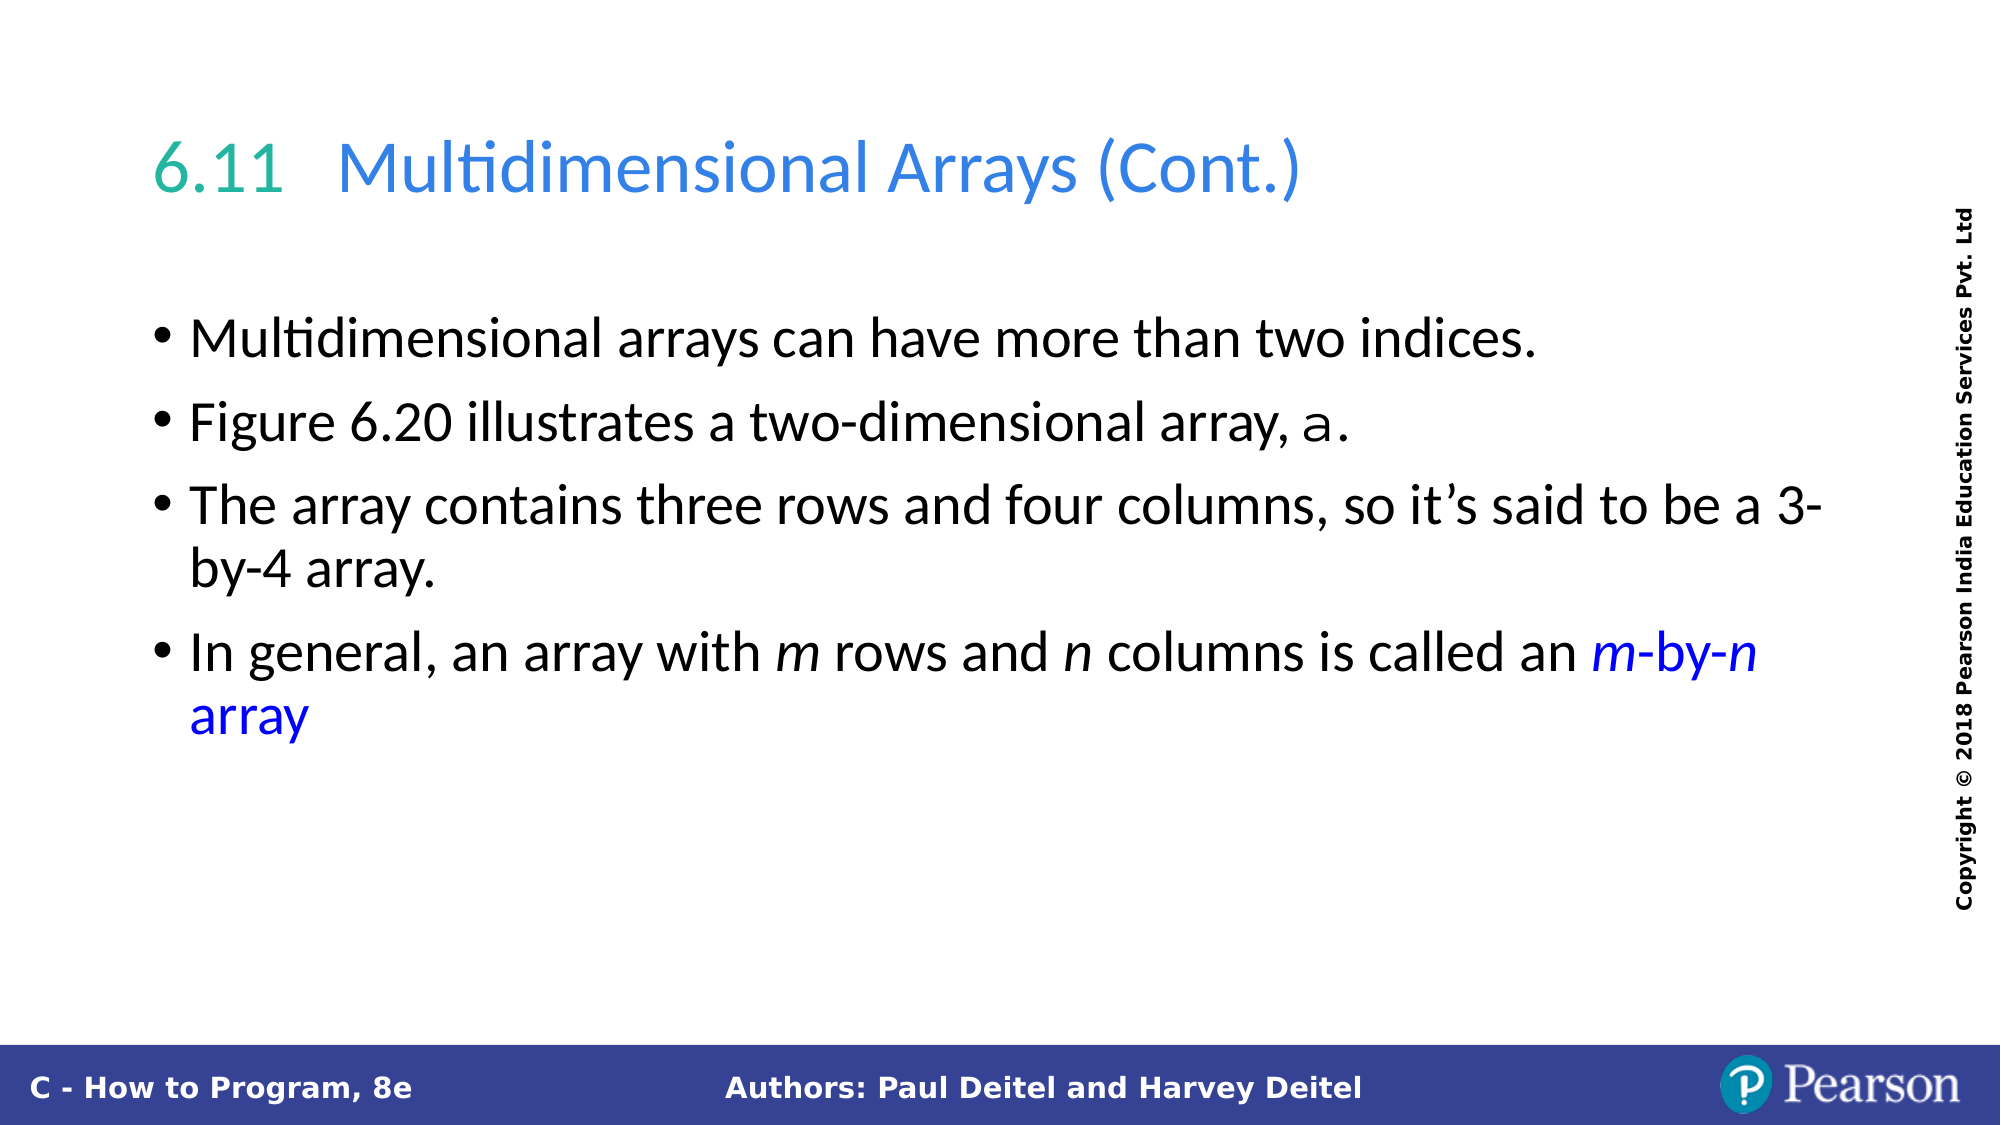

# 6.11   Multidimensional Arrays (Cont.)
Multidimensional arrays can have more than two indices.
Figure 6.20 illustrates a two-dimensional array, a.
The array contains three rows and four columns, so it’s said to be a 3-by-4 array.
In general, an array with m rows and n columns is called an m-by-n array